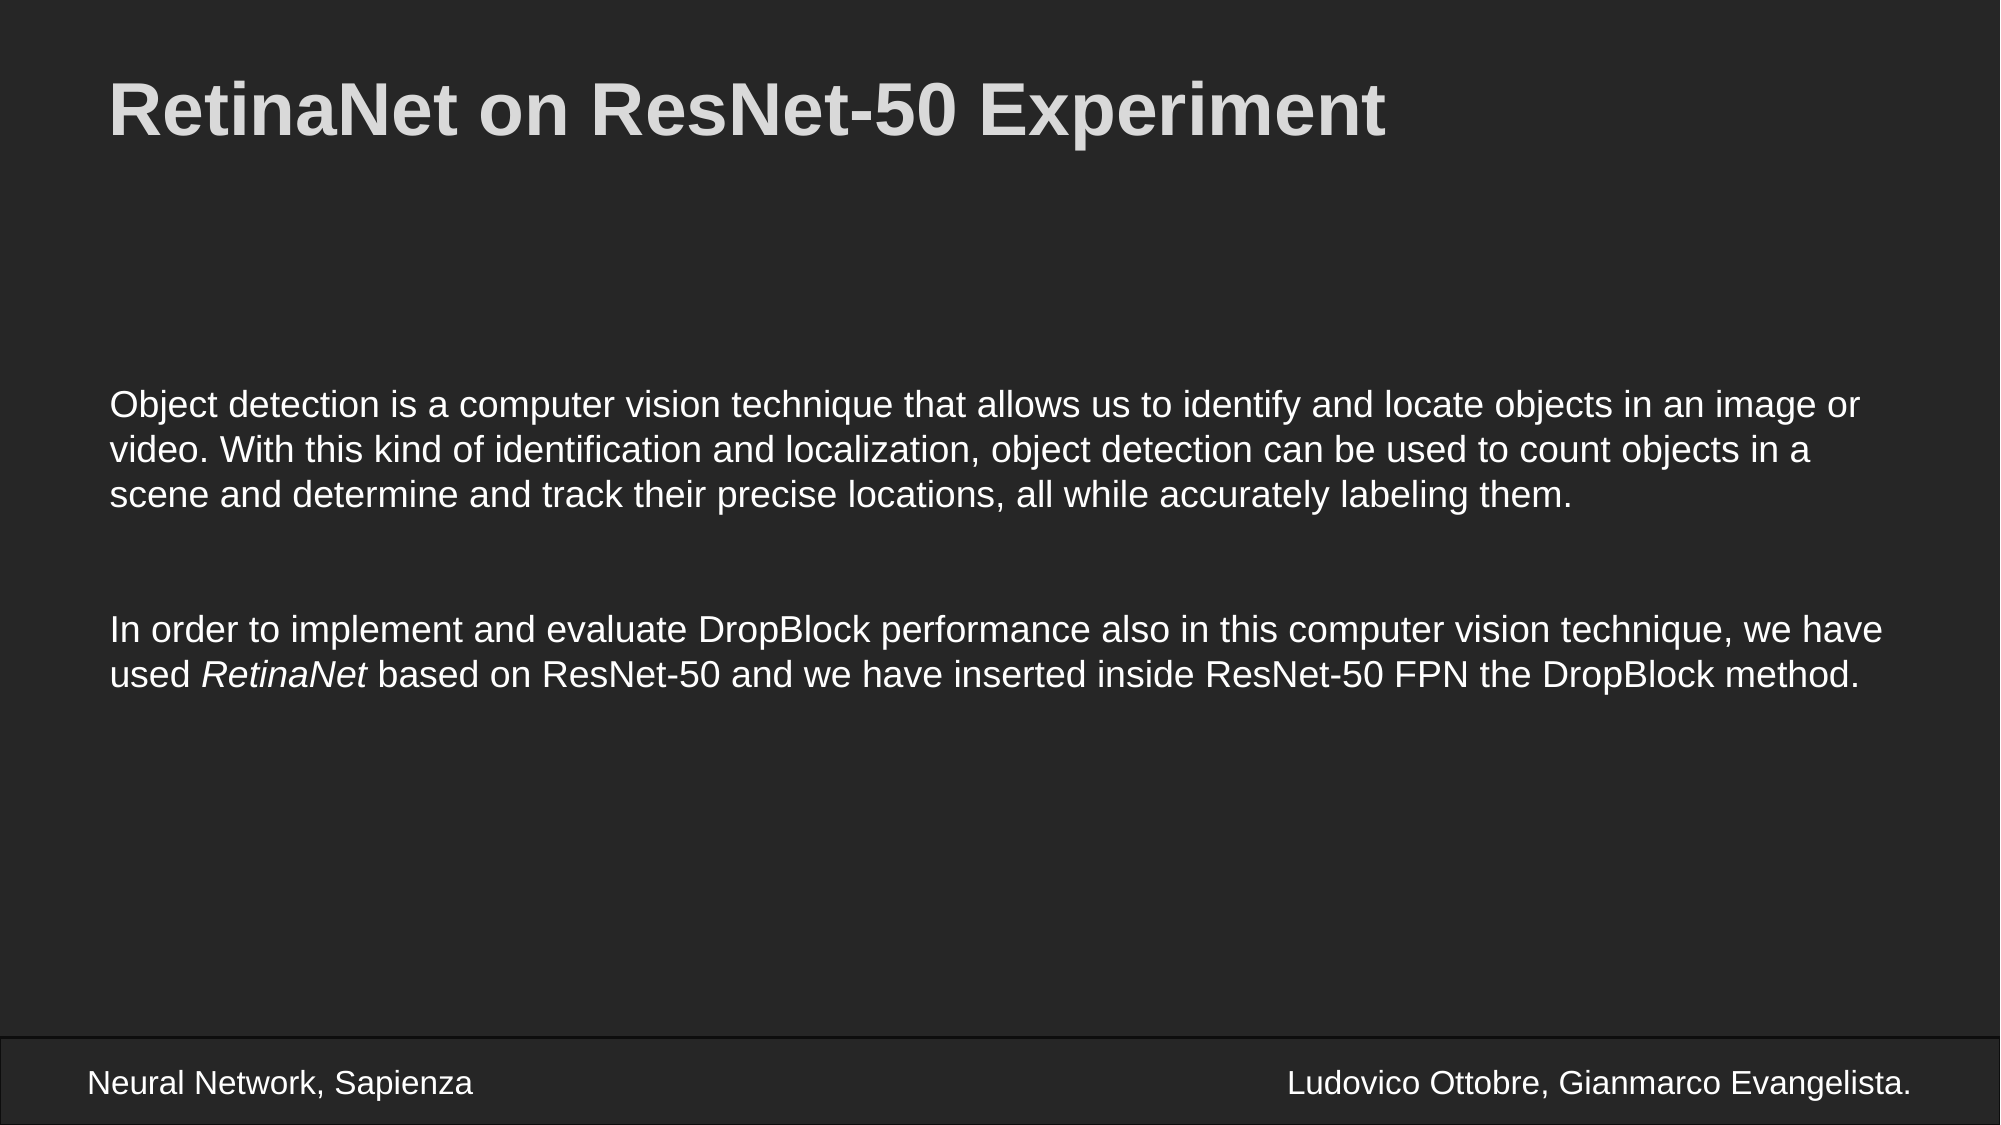

RetinaNet on ResNet-50 Experiment
Object detection is a computer vision technique that allows us to identify and locate objects in an image or video. With this kind of identification and localization, object detection can be used to count objects in a scene and determine and track their precise locations, all while accurately labeling them.

In order to implement and evaluate DropBlock performance also in this computer vision technique, we have used RetinaNet based on ResNet-50 and we have inserted inside ResNet-50 FPN the DropBlock method.
Neural Network, Sapienza						Ludovico Ottobre, Gianmarco Evangelista.